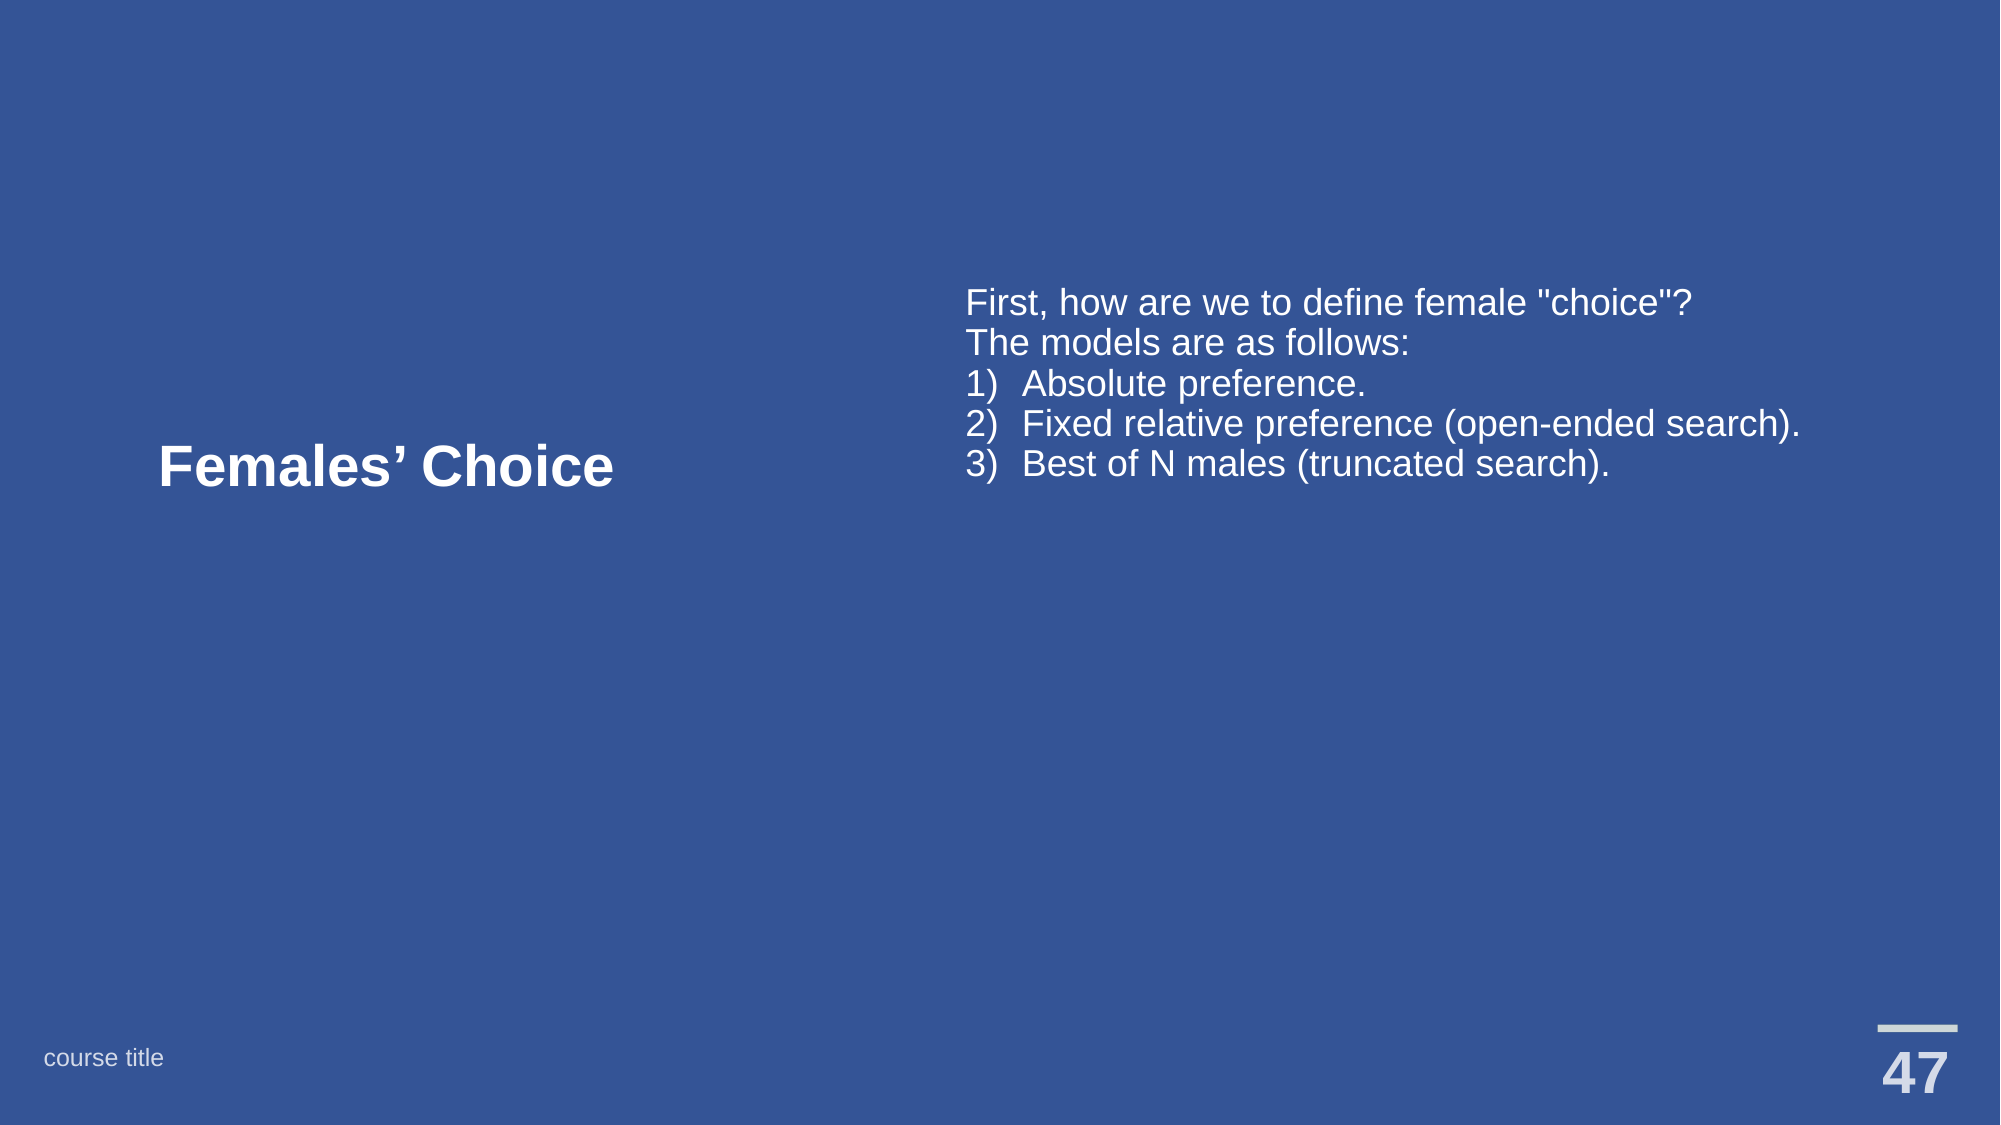

# Females’ Choice
First, how are we to define female "choice"?
The models are as follows:
Absolute preference.
Fixed relative preference (open-ended search).
Best of N males (truncated search).
47
course title